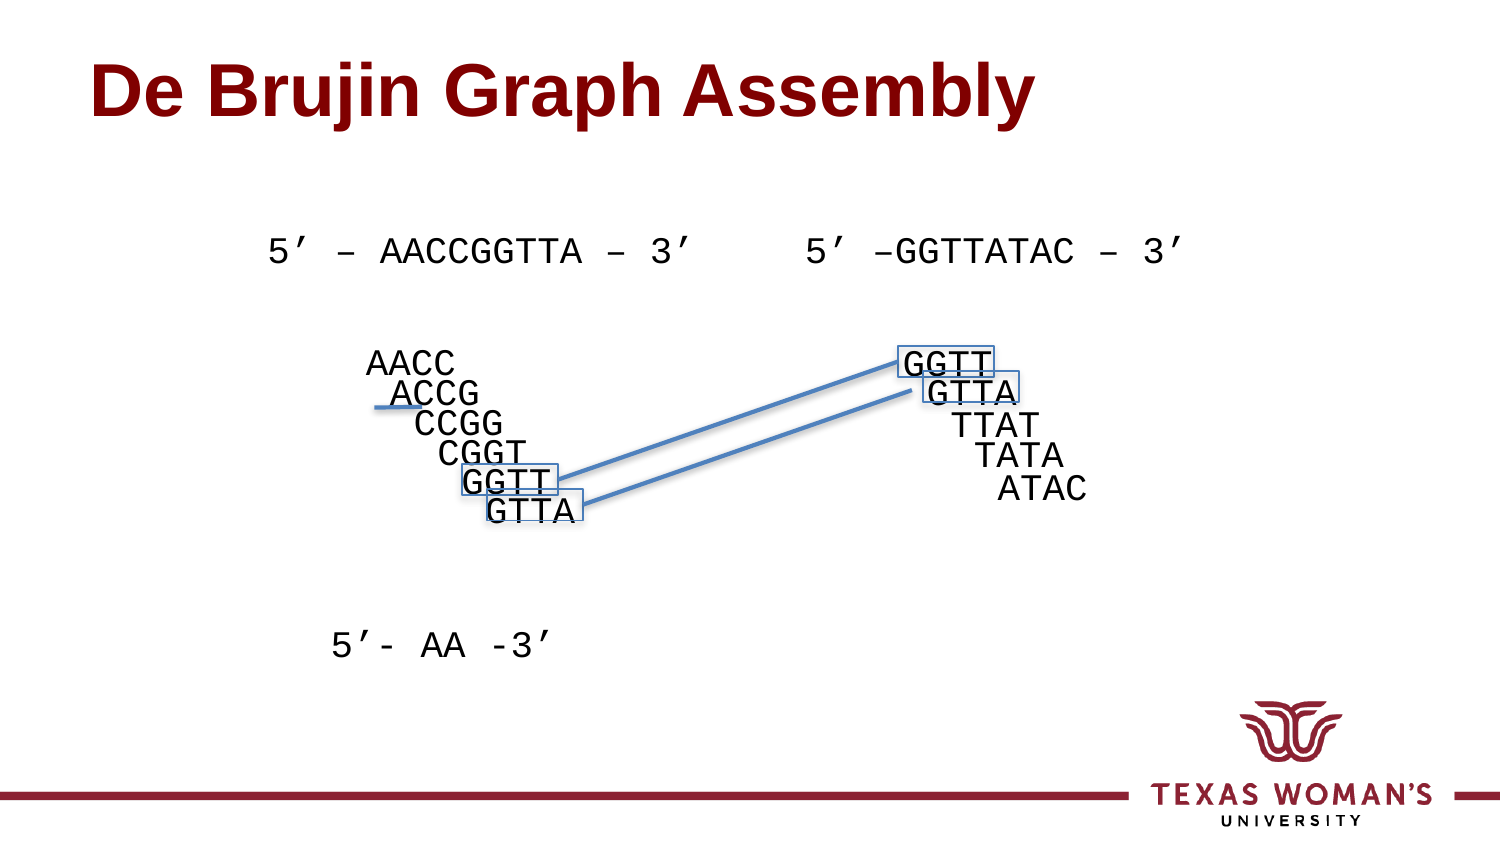

# De Brujin Graph Assembly
5’ – AACCGGTTA – 3’
5’ –GGTTATAC – 3’
AACC
GGTT

GTTA
ACCG

CCGG
TTAT
CGGT
TATA
GGTT
ATAC

GTTA

5’- AA -3’